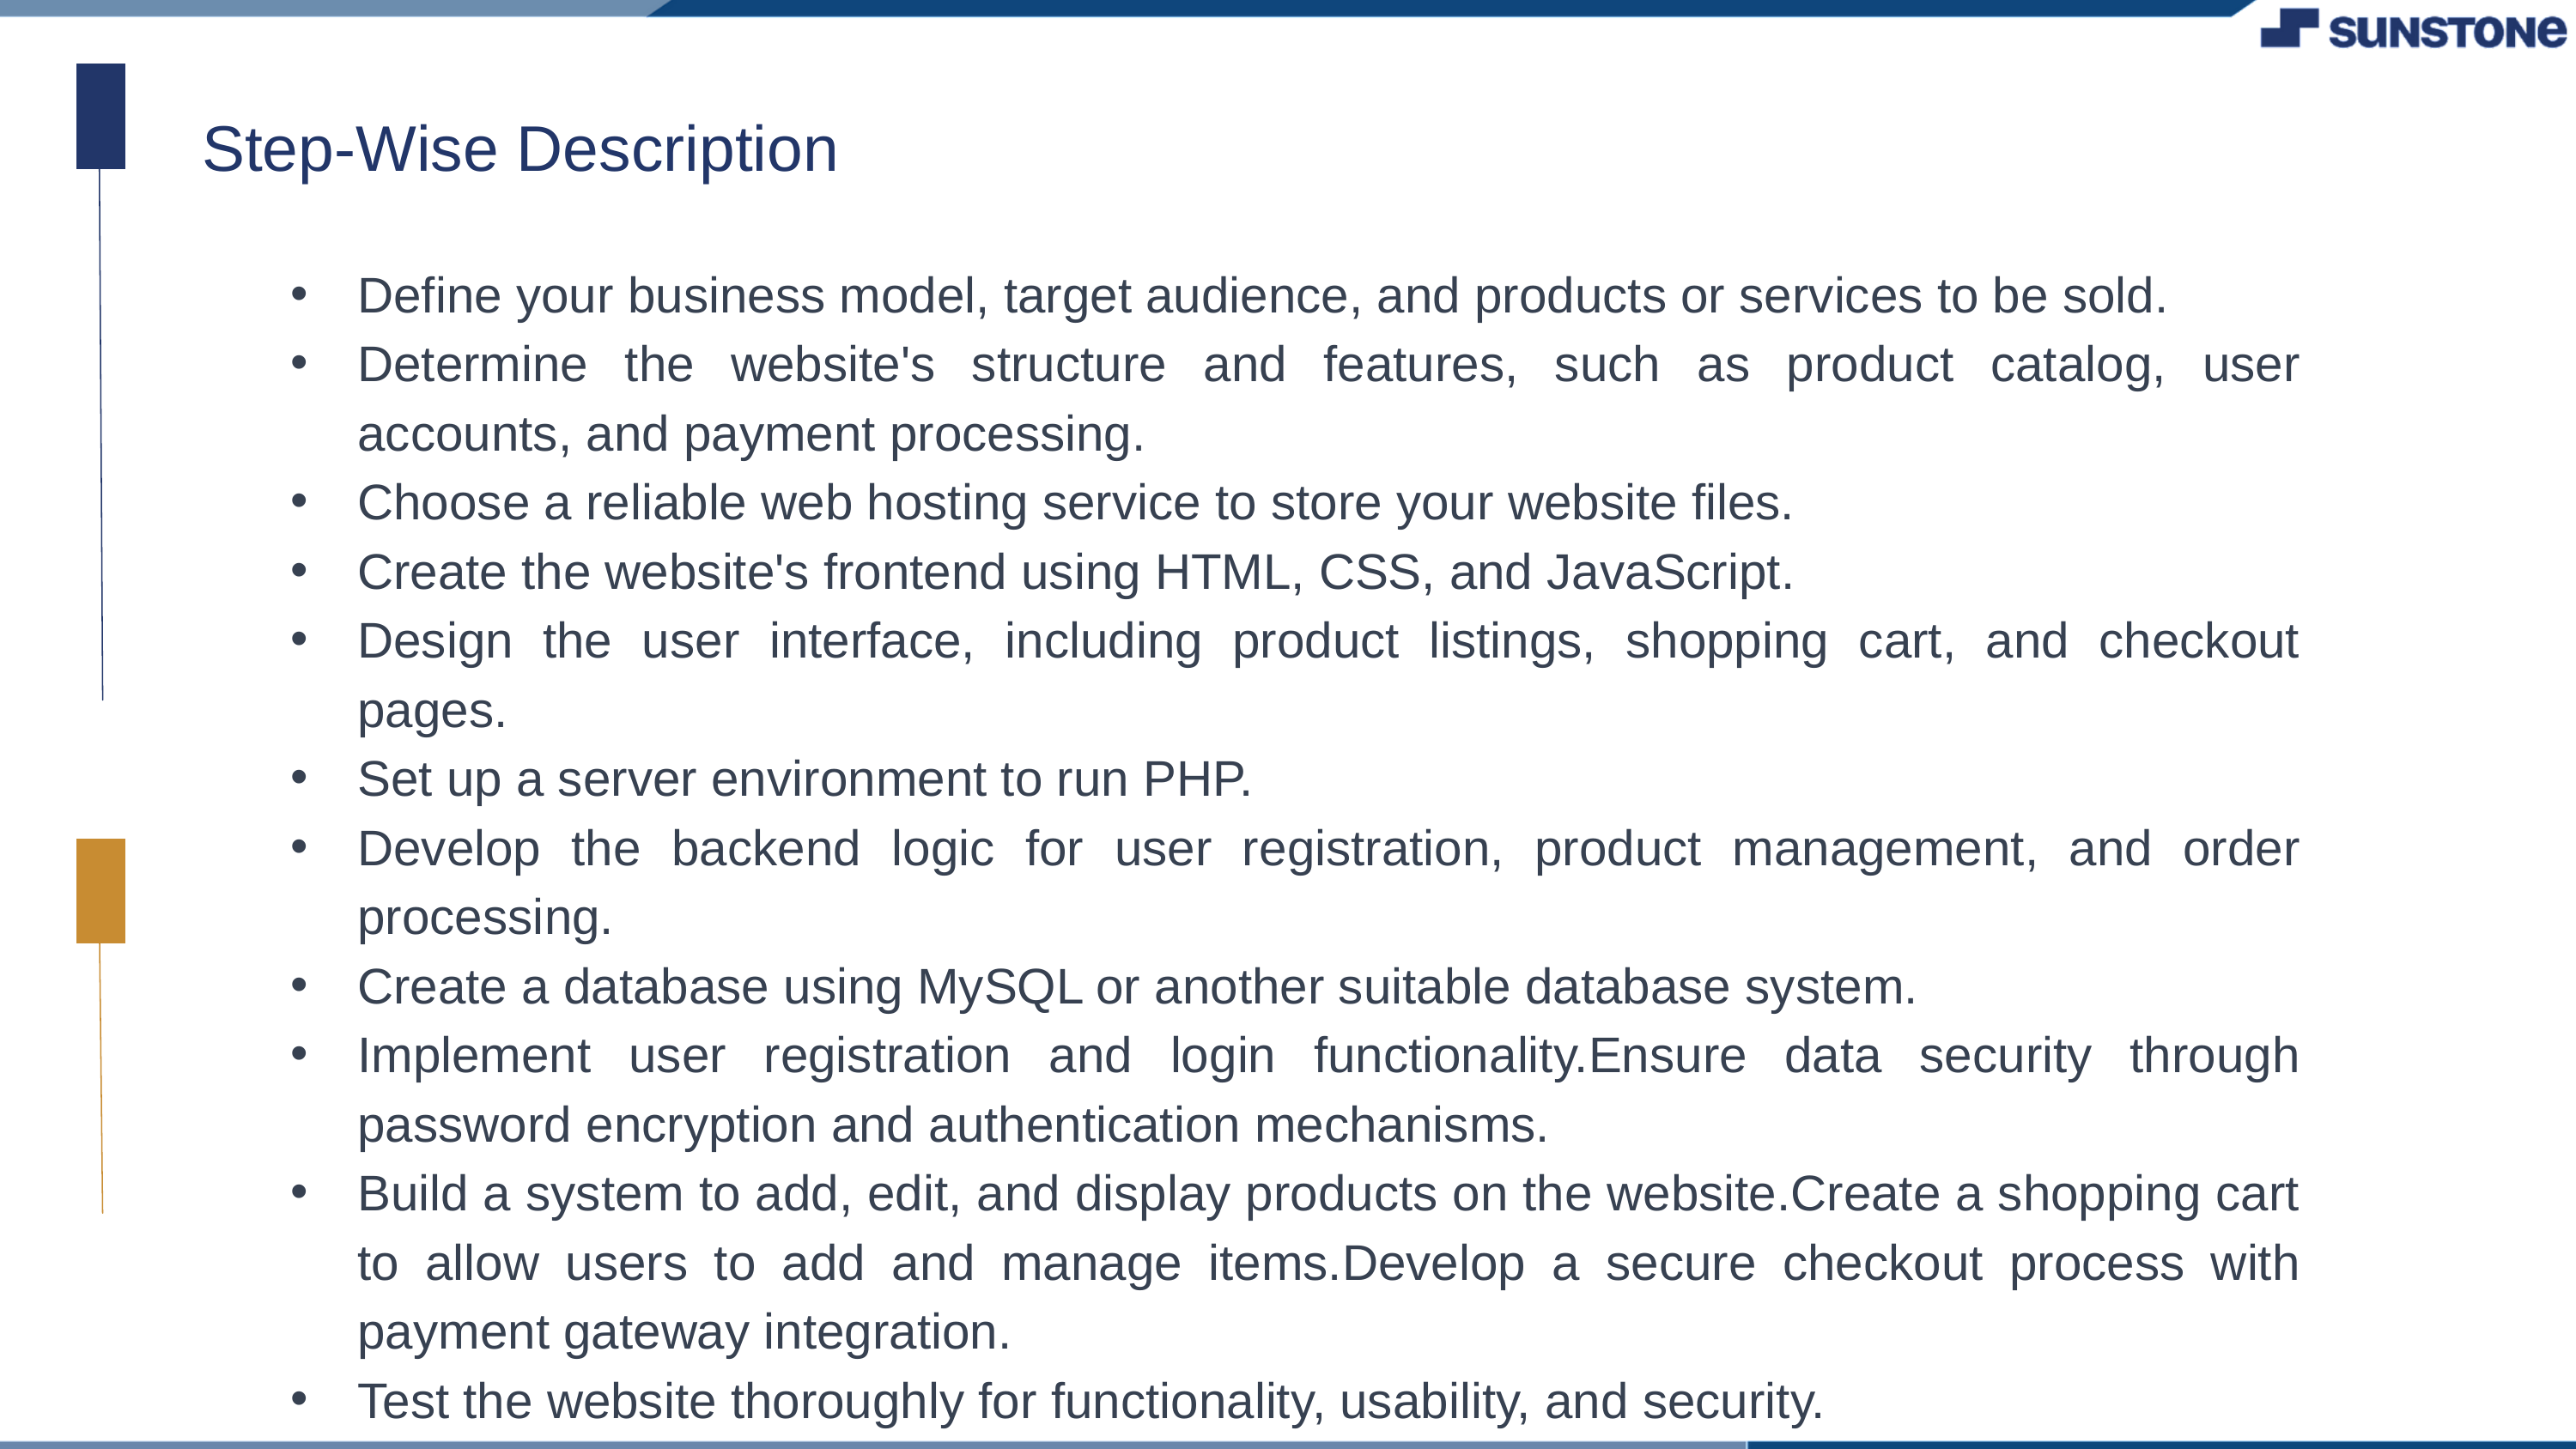

Step-Wise Description
Define your business model, target audience, and products or services to be sold.
Determine the website's structure and features, such as product catalog, user accounts, and payment processing.
Choose a reliable web hosting service to store your website files.
Create the website's frontend using HTML, CSS, and JavaScript.
Design the user interface, including product listings, shopping cart, and checkout pages.
Set up a server environment to run PHP.
Develop the backend logic for user registration, product management, and order processing.
Create a database using MySQL or another suitable database system.
Implement user registration and login functionality.Ensure data security through password encryption and authentication mechanisms.
Build a system to add, edit, and display products on the website.Create a shopping cart to allow users to add and manage items.Develop a secure checkout process with payment gateway integration.
Test the website thoroughly for functionality, usability, and security.
Deploy your e-commerce website to your hosting server.